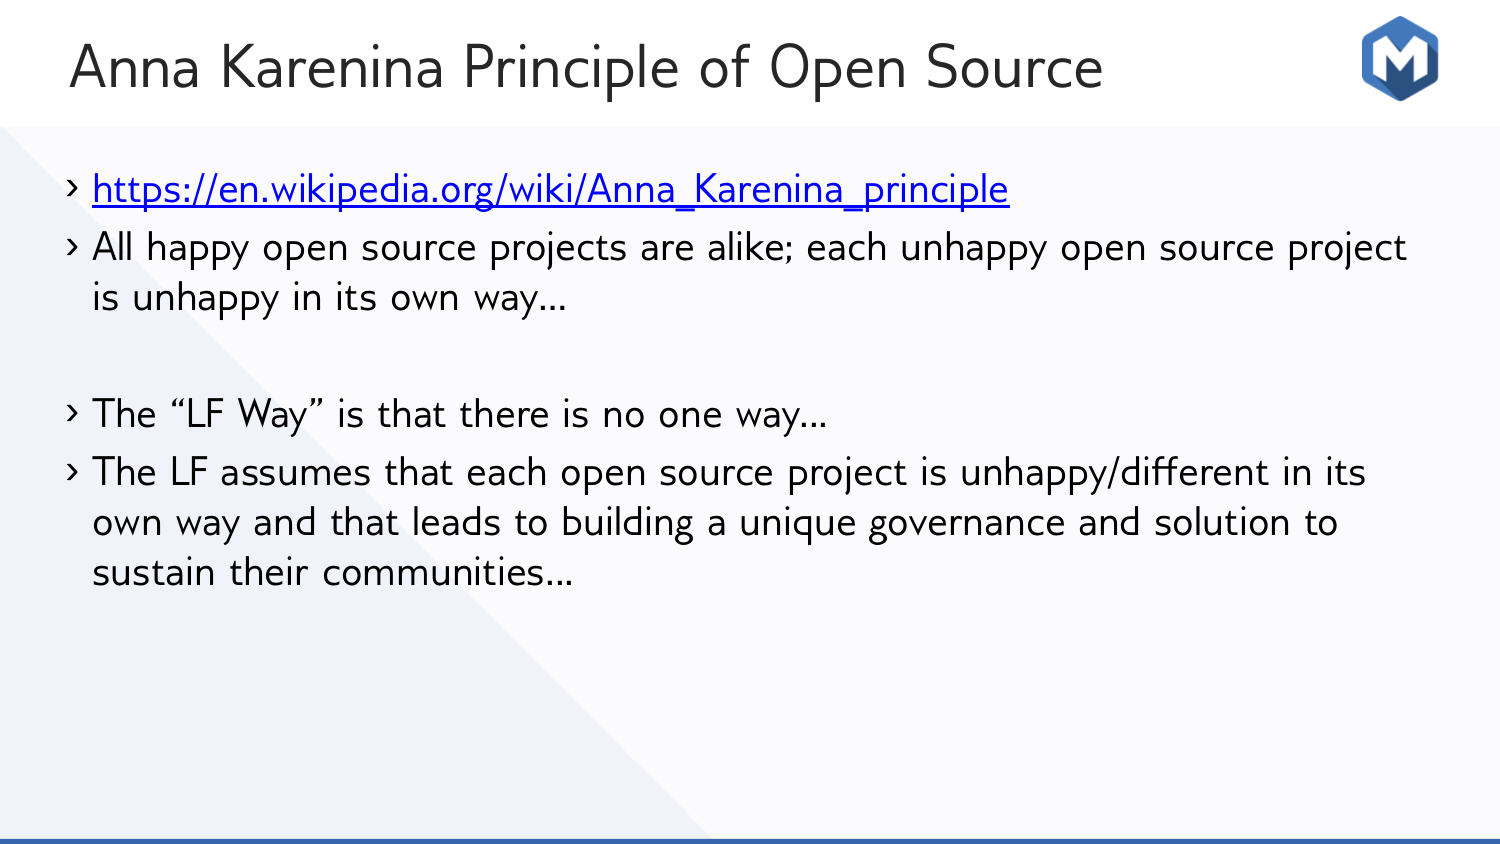

# Anna Karenina Principle of Open Source
https://en.wikipedia.org/wiki/Anna_Karenina_principle
All happy open source projects are alike; each unhappy open source project is unhappy in its own way…

The “LF Way” is that there is no one way...
The LF assumes that each open source project is unhappy/different in its own way and that leads to building a unique governance and solution to sustain their communities...